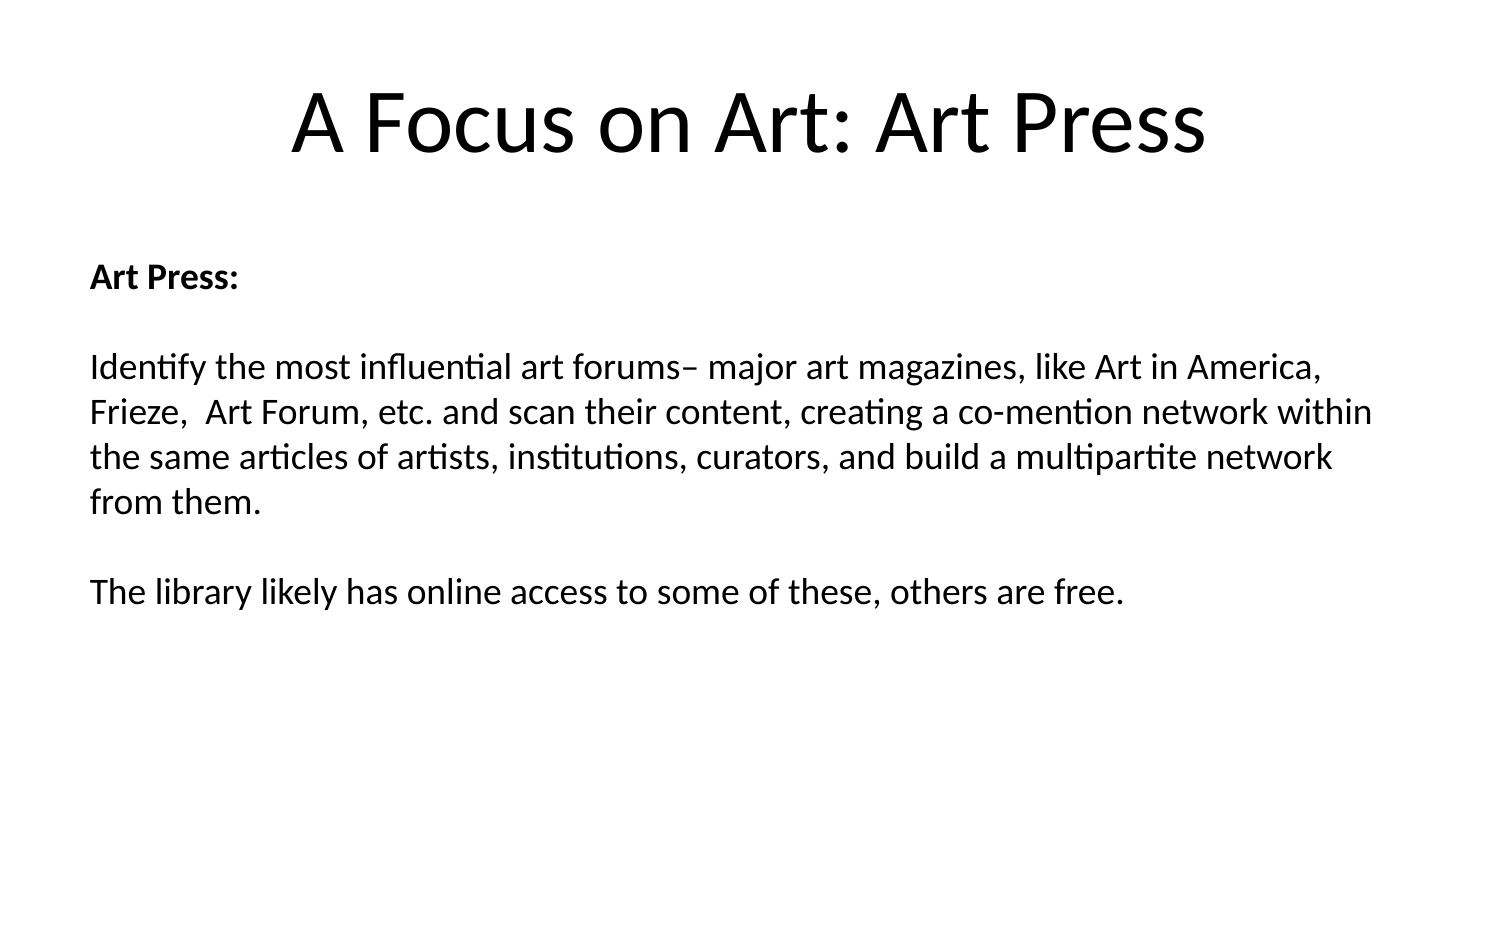

# A Focus on Art: Art Press

Art Press:

Identify the most influential art forums– major art magazines, like Art in America, Frieze,  Art Forum, etc. and scan their content, creating a co-mention network within the same articles of artists, institutions, curators, and build a multipartite network from them.

The library likely has online access to some of these, others are free.